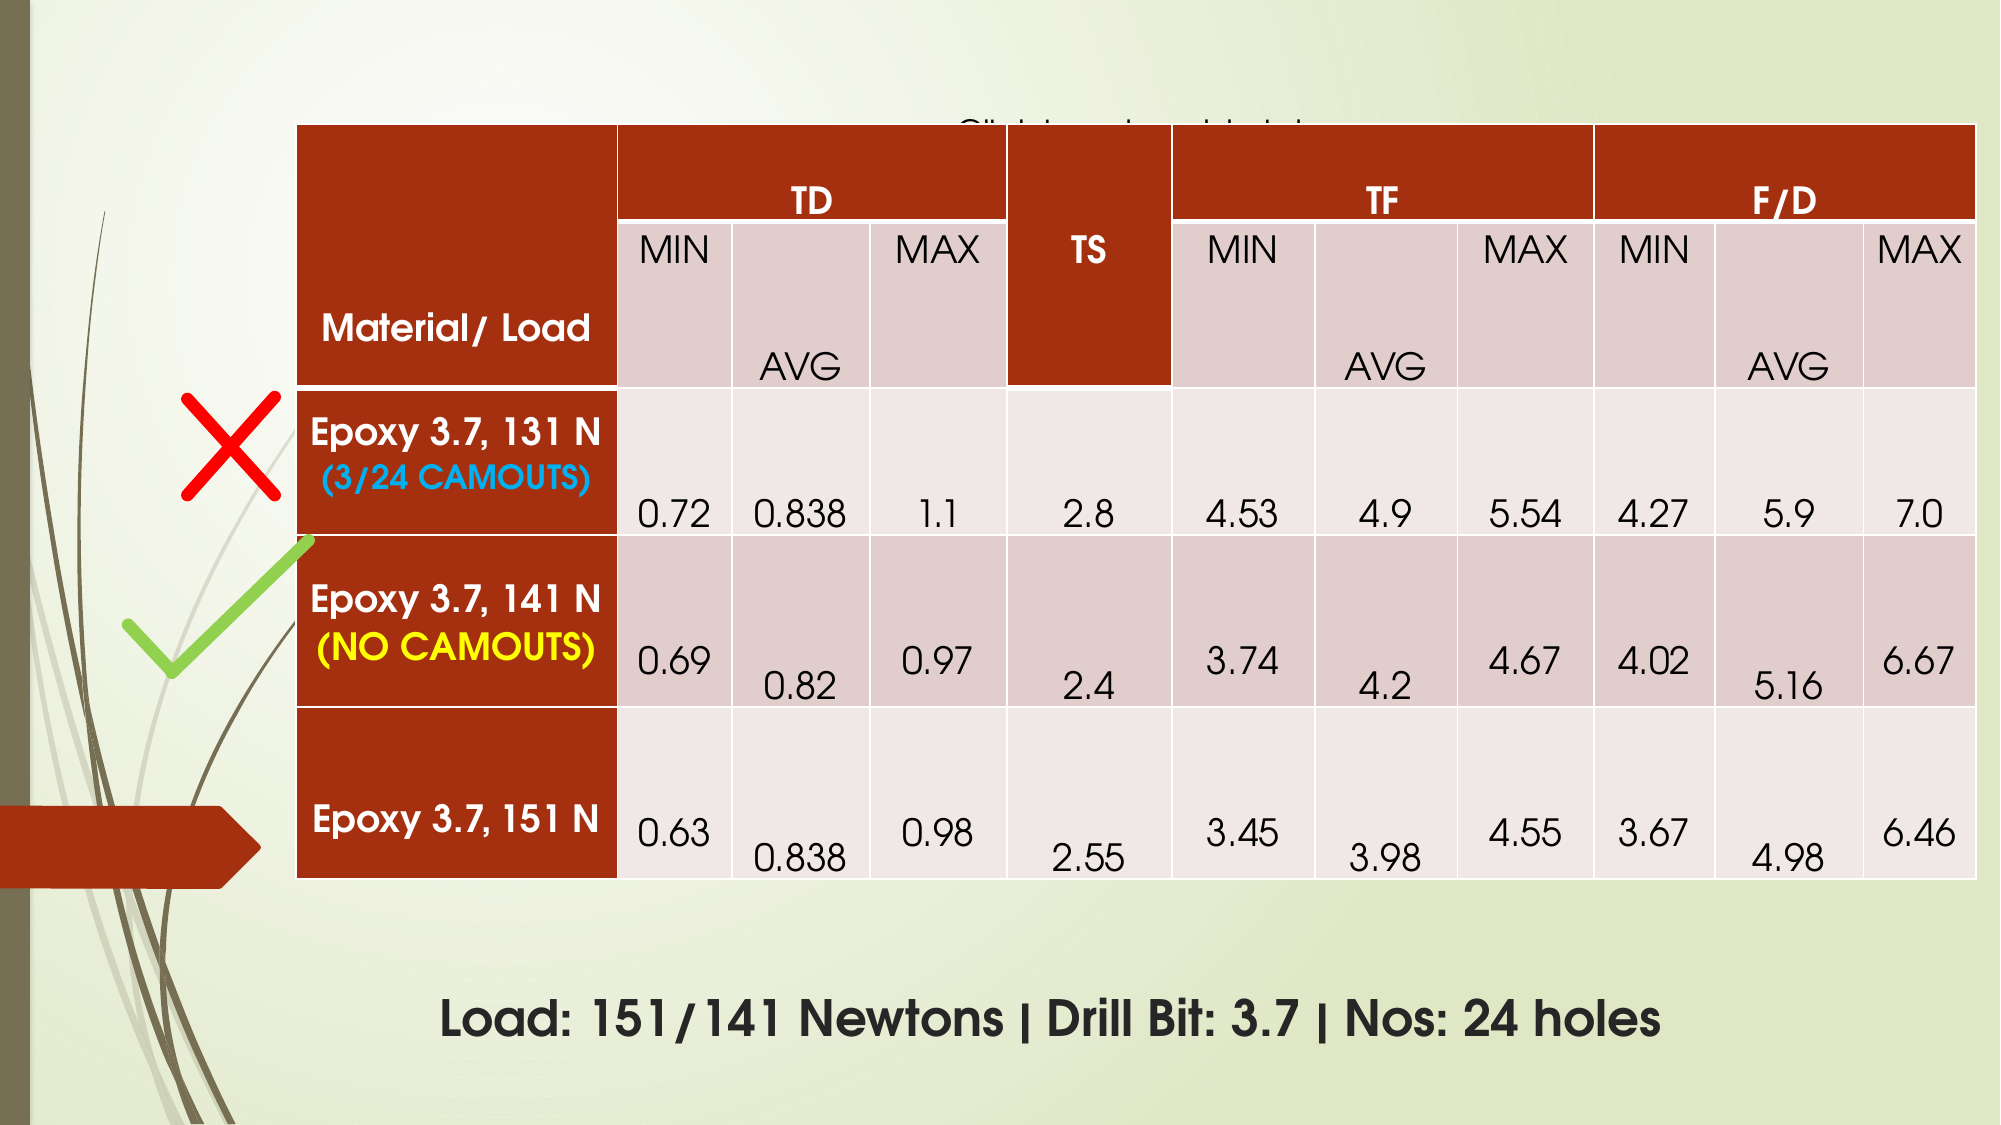

| Material/ Load | TD |  |  | TS | TF |  |  | F/D |  |  |
| --- | --- | --- | --- | --- | --- | --- | --- | --- | --- | --- |
|  | MIN | AVG | MAX |  | MIN | AVG | MAX | MIN | AVG | MAX |
| Epoxy 3.7, 131 N (3/24 CAMOUTS) | 0.72 | 0.838 | 1.1 | 2.8 | 4.53 | 4.9 | 5.54 | 4.27 | 5.9 | 7.0 |
| Epoxy 3.7, 141 N (NO CAMOUTS) | 0.69 | 0.82 | 0.97 | 2.4 | 3.74 | 4.2 | 4.67 | 4.02 | 5.16 | 6.67 |
| Epoxy 3.7, 151 N | 0.63 | 0.838 | 0.98 | 2.55 | 3.45 | 3.98 | 4.55 | 3.67 | 4.98 | 6.46 |

# Load: 151/141 Newtons | Drill Bit: 3.7 | Nos: 24 holes